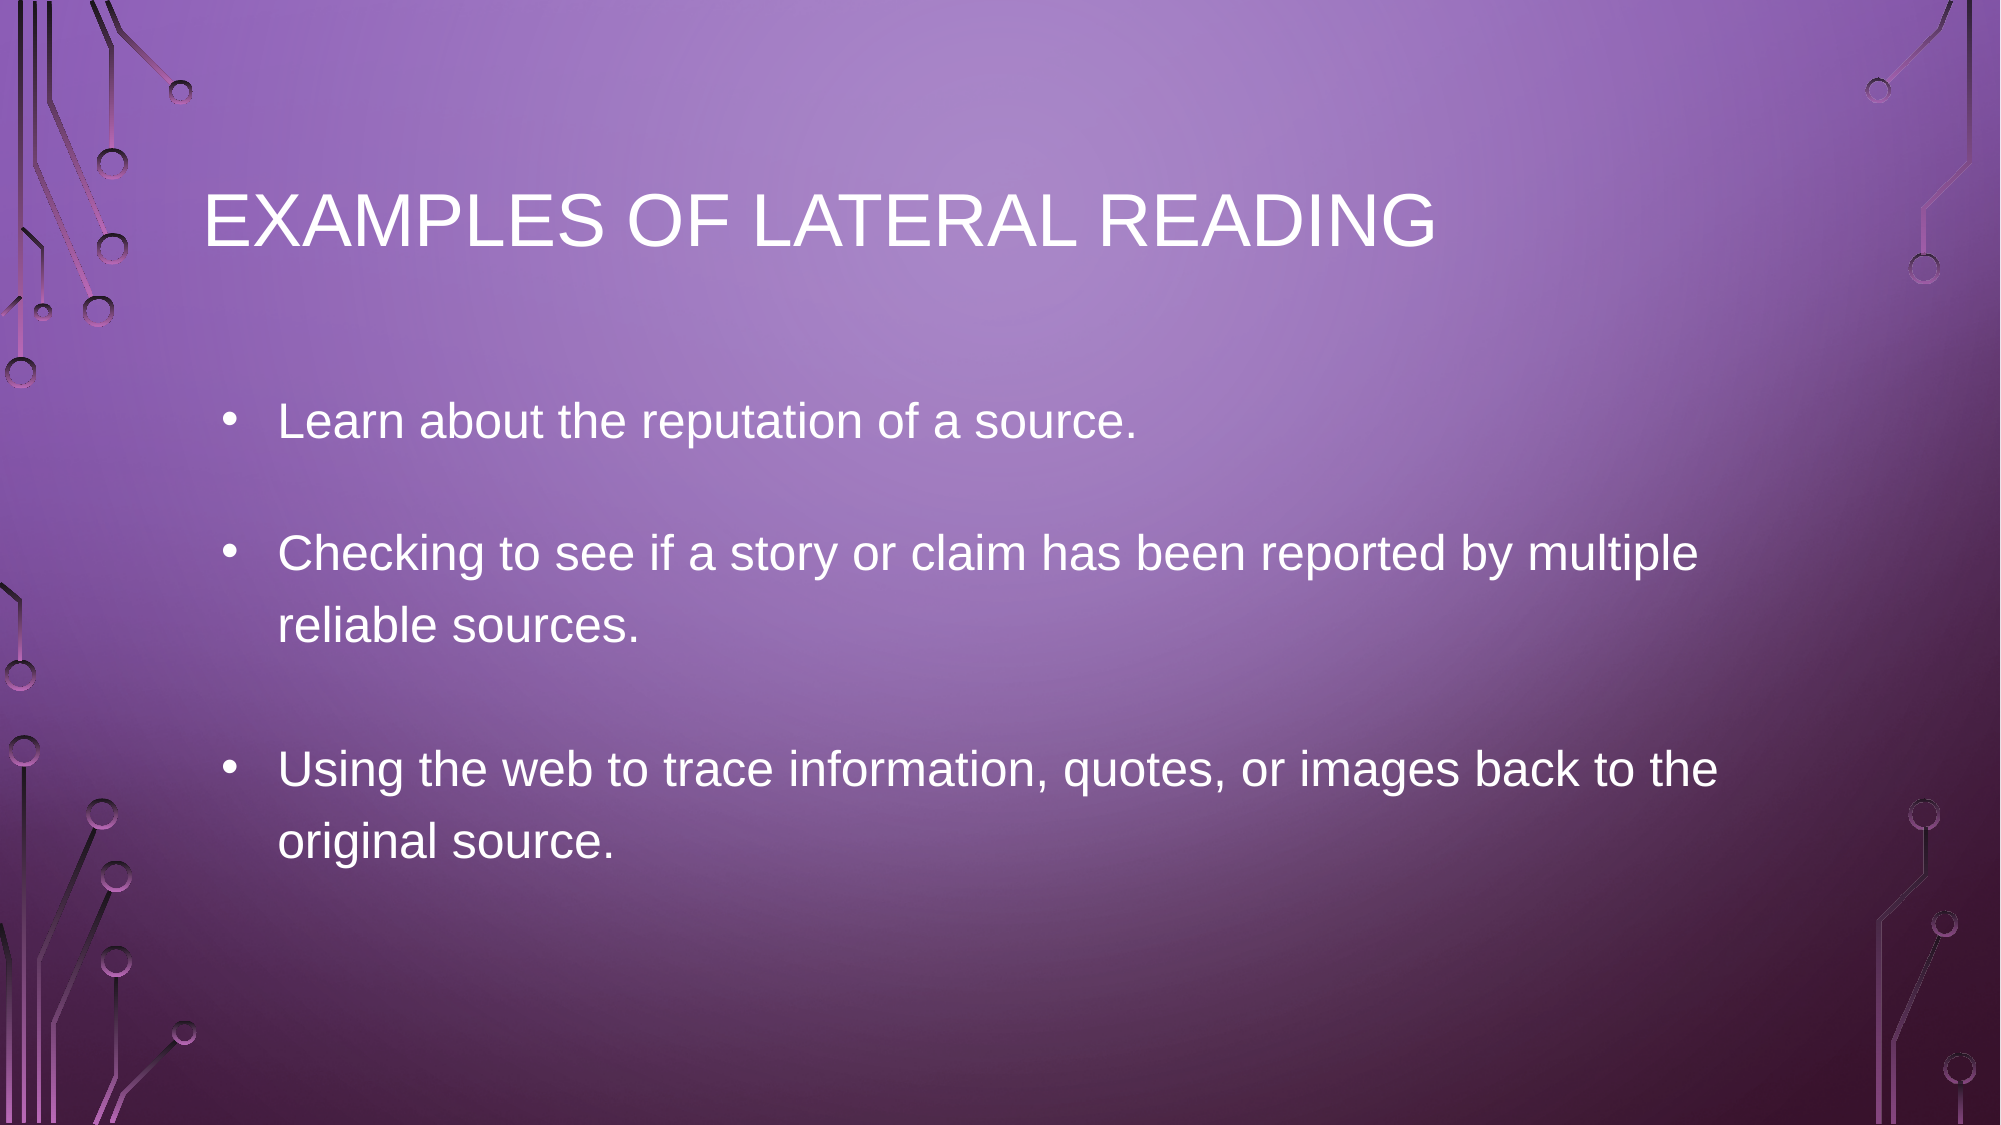

# Examples of Lateral Reading
Learn about the reputation of a source.
Checking to see if a story or claim has been reported by multiple reliable sources.
Using the web to trace information, quotes, or images back to the original source.